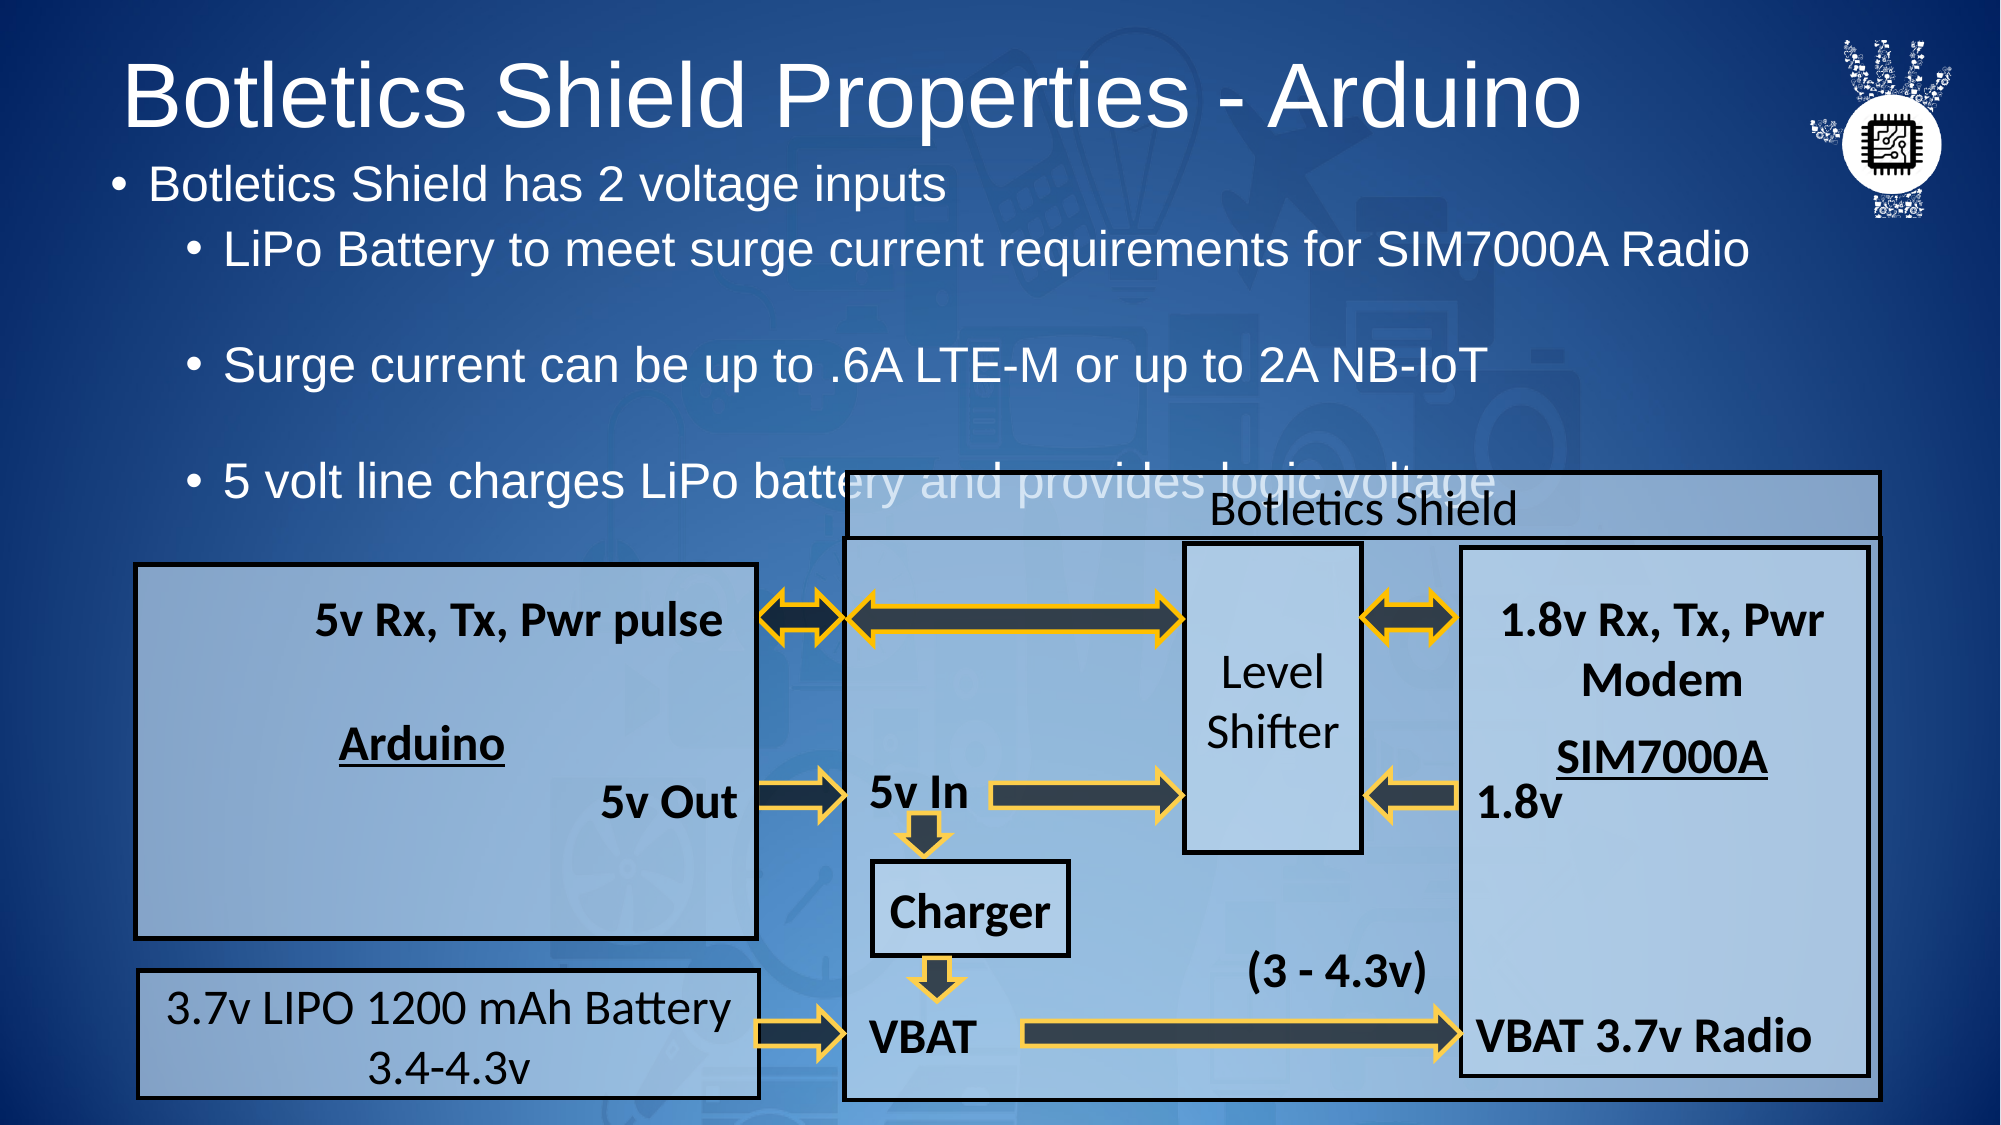

# Botletics Shield Properties - Arduino
Botletics Shield has 2 voltage inputs
LiPo Battery to meet surge current requirements for SIM7000A Radio

Surge current can be up to .6A LTE-M or up to 2A NB-IoT

5 volt line charges LiPo battery and provides logic voltage
Botletics Shield

Level Shifter

5v Rx, Tx, Pwr pulse
1.8v Rx, Tx, Pwr Modem

Arduino
SIM7000A
5v In
5v Out
1.8v

Charger
(3 - 4.3v)

3.7v LIPO 1200 mAh Battery 3.4-4.3v
VBAT 3.7v Radio
VBAT